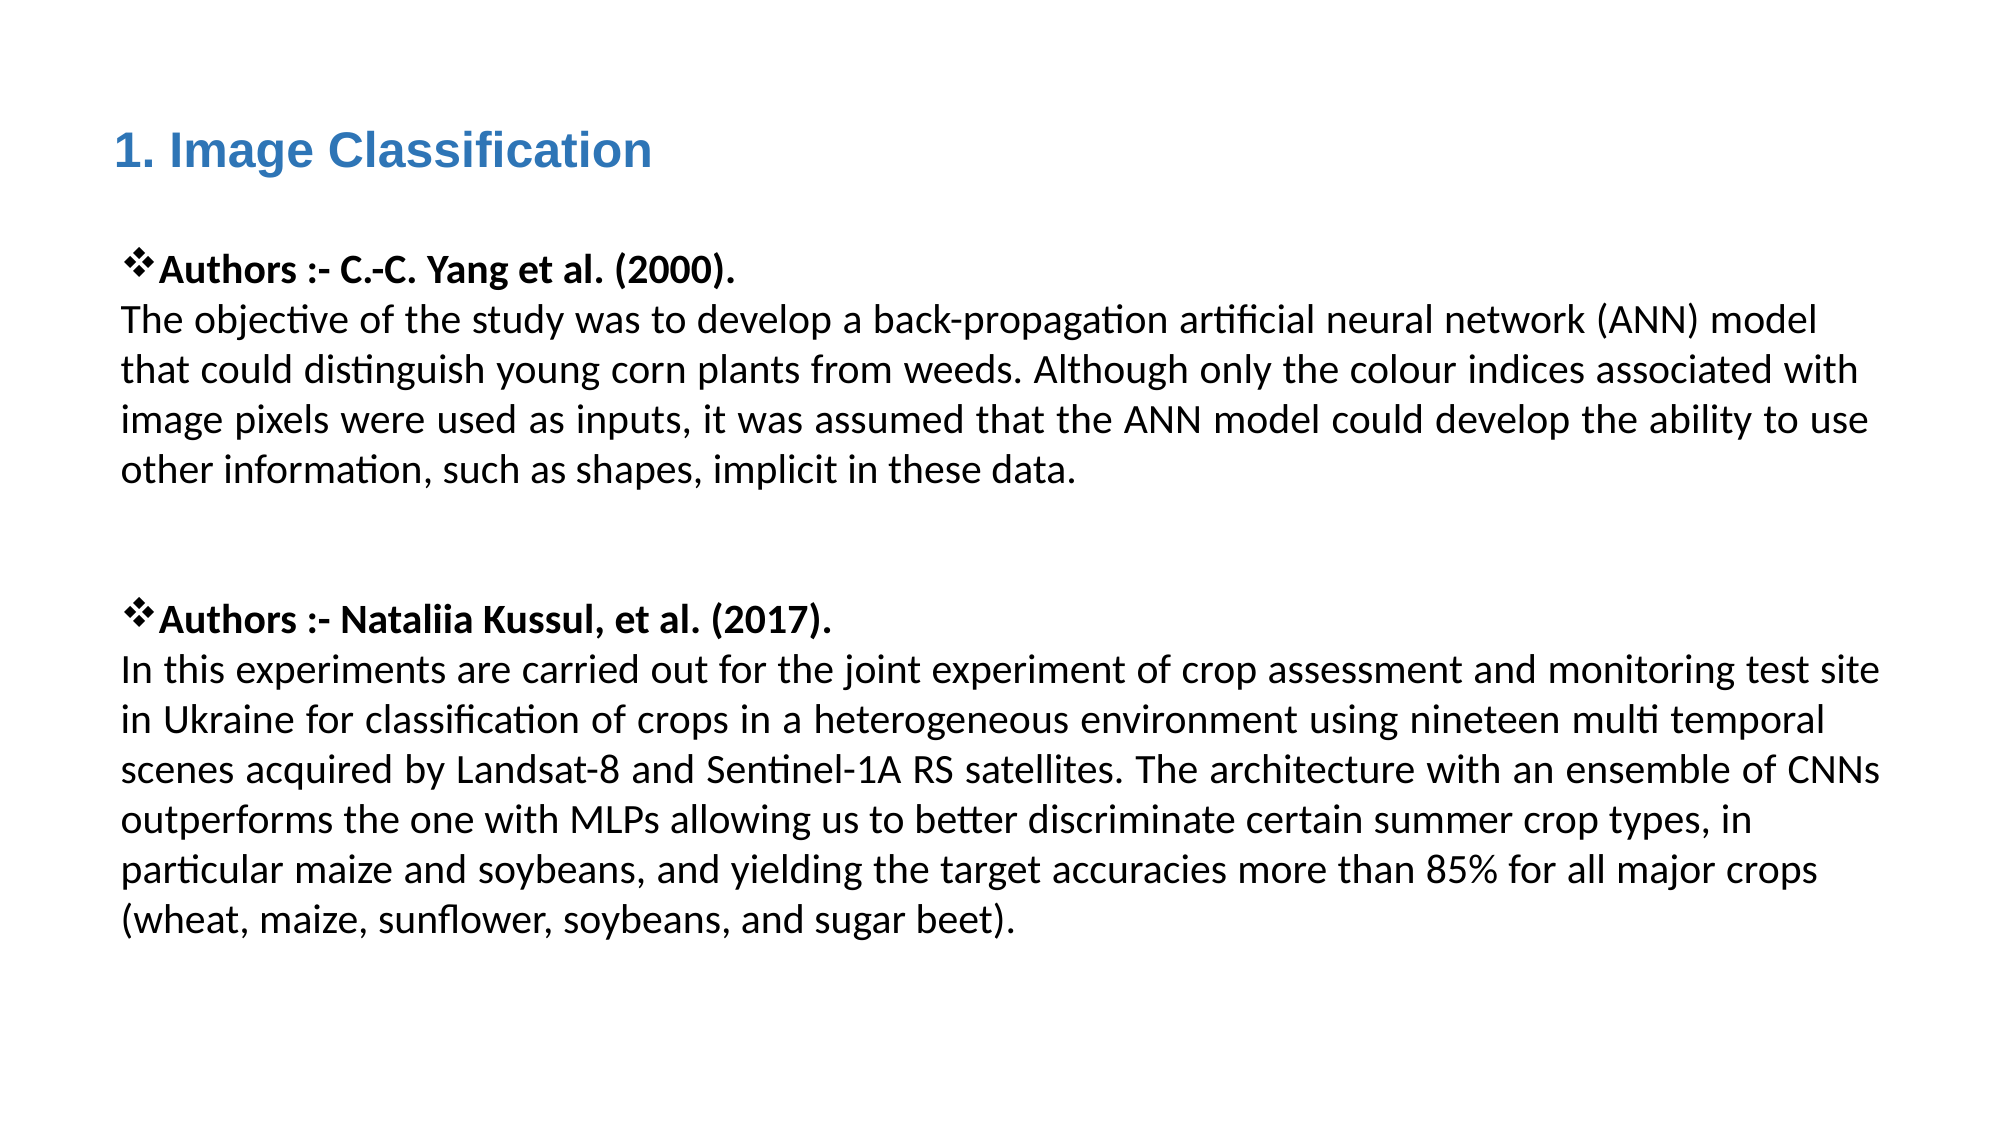

1. Image Classification
Authors :- C.-C. Yang et al. (2000).
The objective of the study was to develop a back-propagation artificial neural network (ANN) model       that could distinguish young corn plants from weeds. Although only the colour indices associated with   image pixels were used as inputs, it was assumed that the ANN model could develop the ability to use  other information, such as shapes, implicit in these data.

Authors :- Nataliia Kussul, et al. (2017).
In this experiments are carried out for the joint experiment of crop assessment and monitoring test site in Ukraine for classification of crops in a heterogeneous environment using nineteen multi temporal      scenes acquired by Landsat-8 and Sentinel-1A RS satellites. The architecture with an ensemble of CNNs outperforms the one with MLPs allowing us to better discriminate certain summer crop types, in              particular maize and soybeans, and yielding the target accuracies more than 85% for all major crops       (wheat, maize, sunflower, soybeans, and sugar beet).